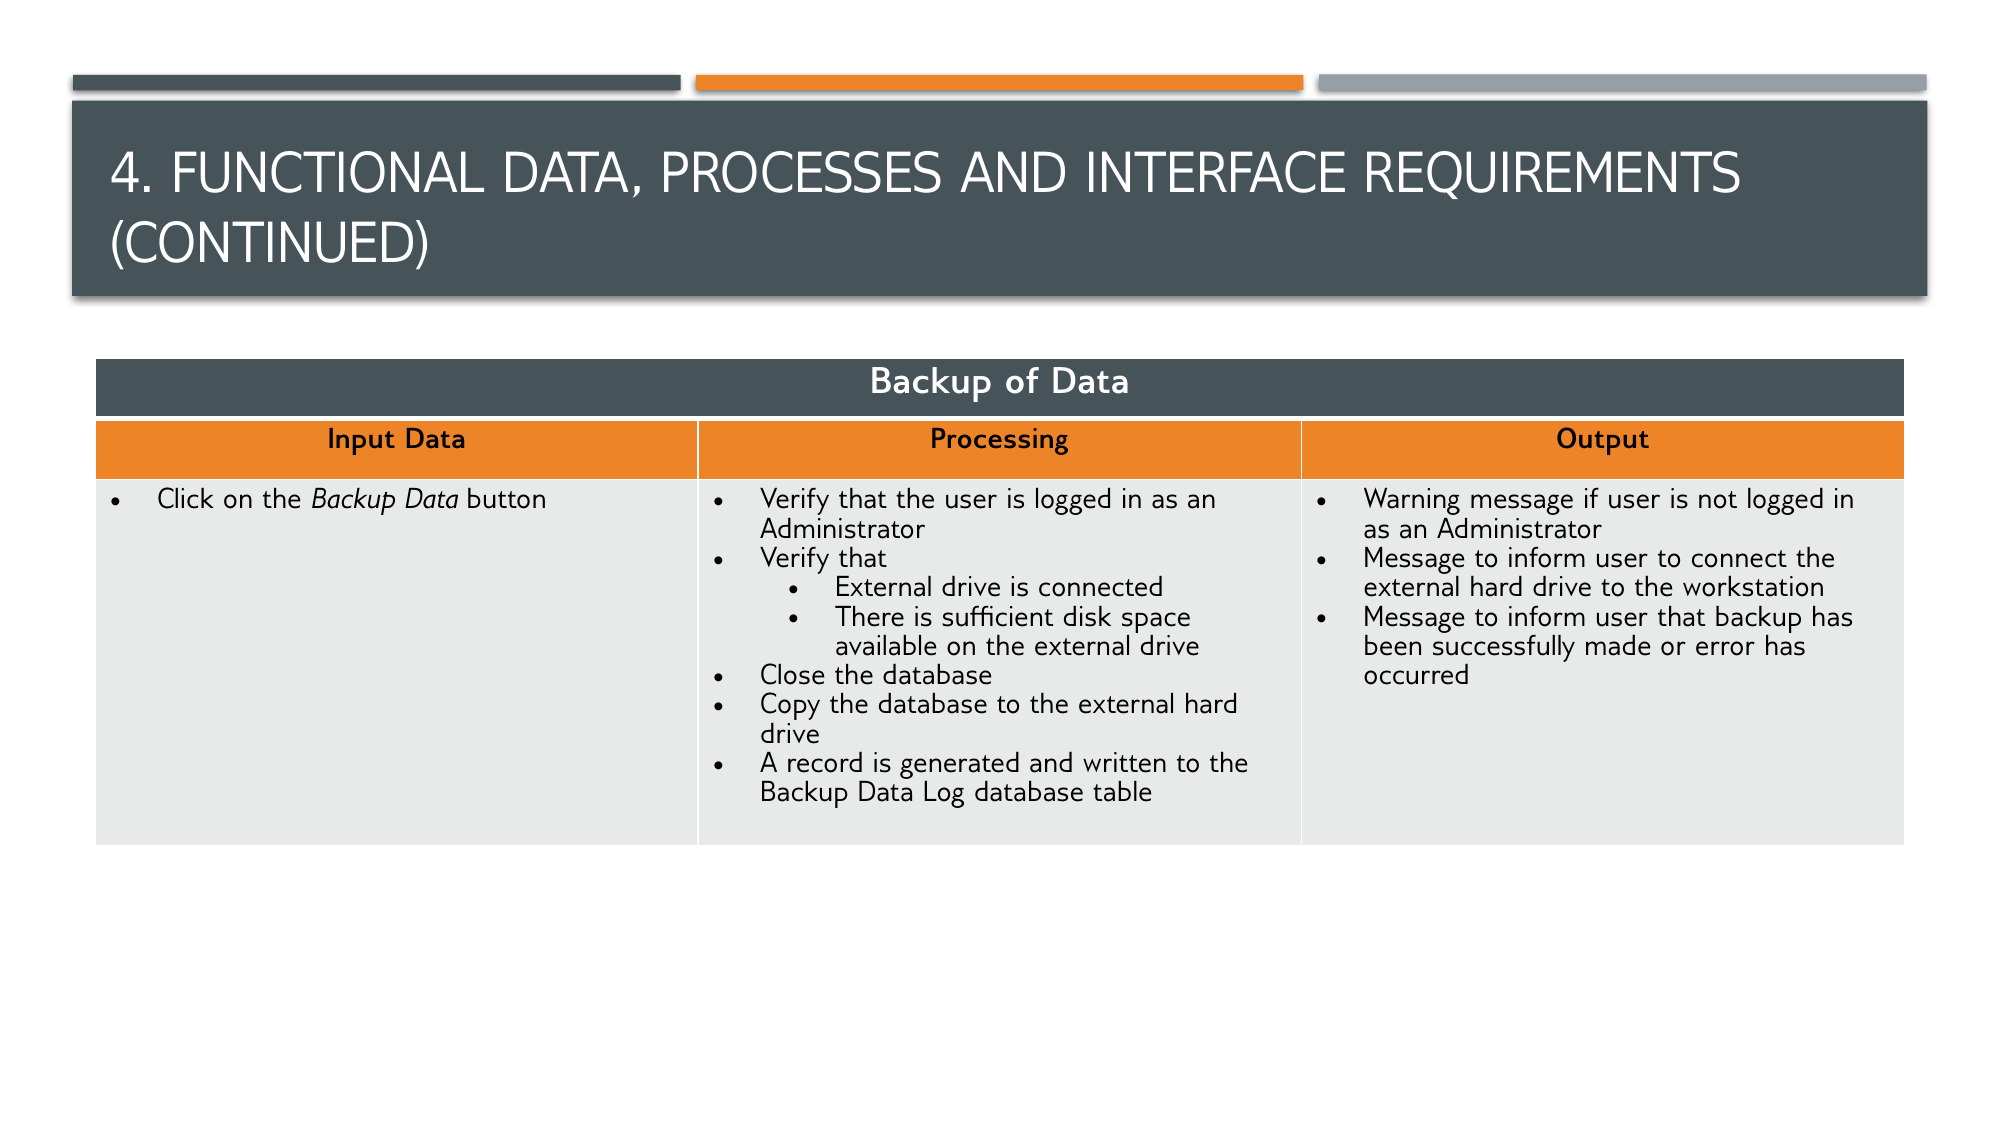

# 4. Functional data, processes and interface requirements (continued)
| Backup of Data |  |  |
| --- | --- | --- |
| Input Data | Processing | Output |
| Click on the Backup Data button | Verify that the user is logged in as an Administrator Verify that External drive is connected There is sufficient disk space available on the external drive Close the database Copy the database to the external hard drive A record is generated and written to the Backup Data Log database table | Warning message if user is not logged in as an Administrator Message to inform user to connect the external hard drive to the workstation Message to inform user that backup has been successfully made or error has occurred |